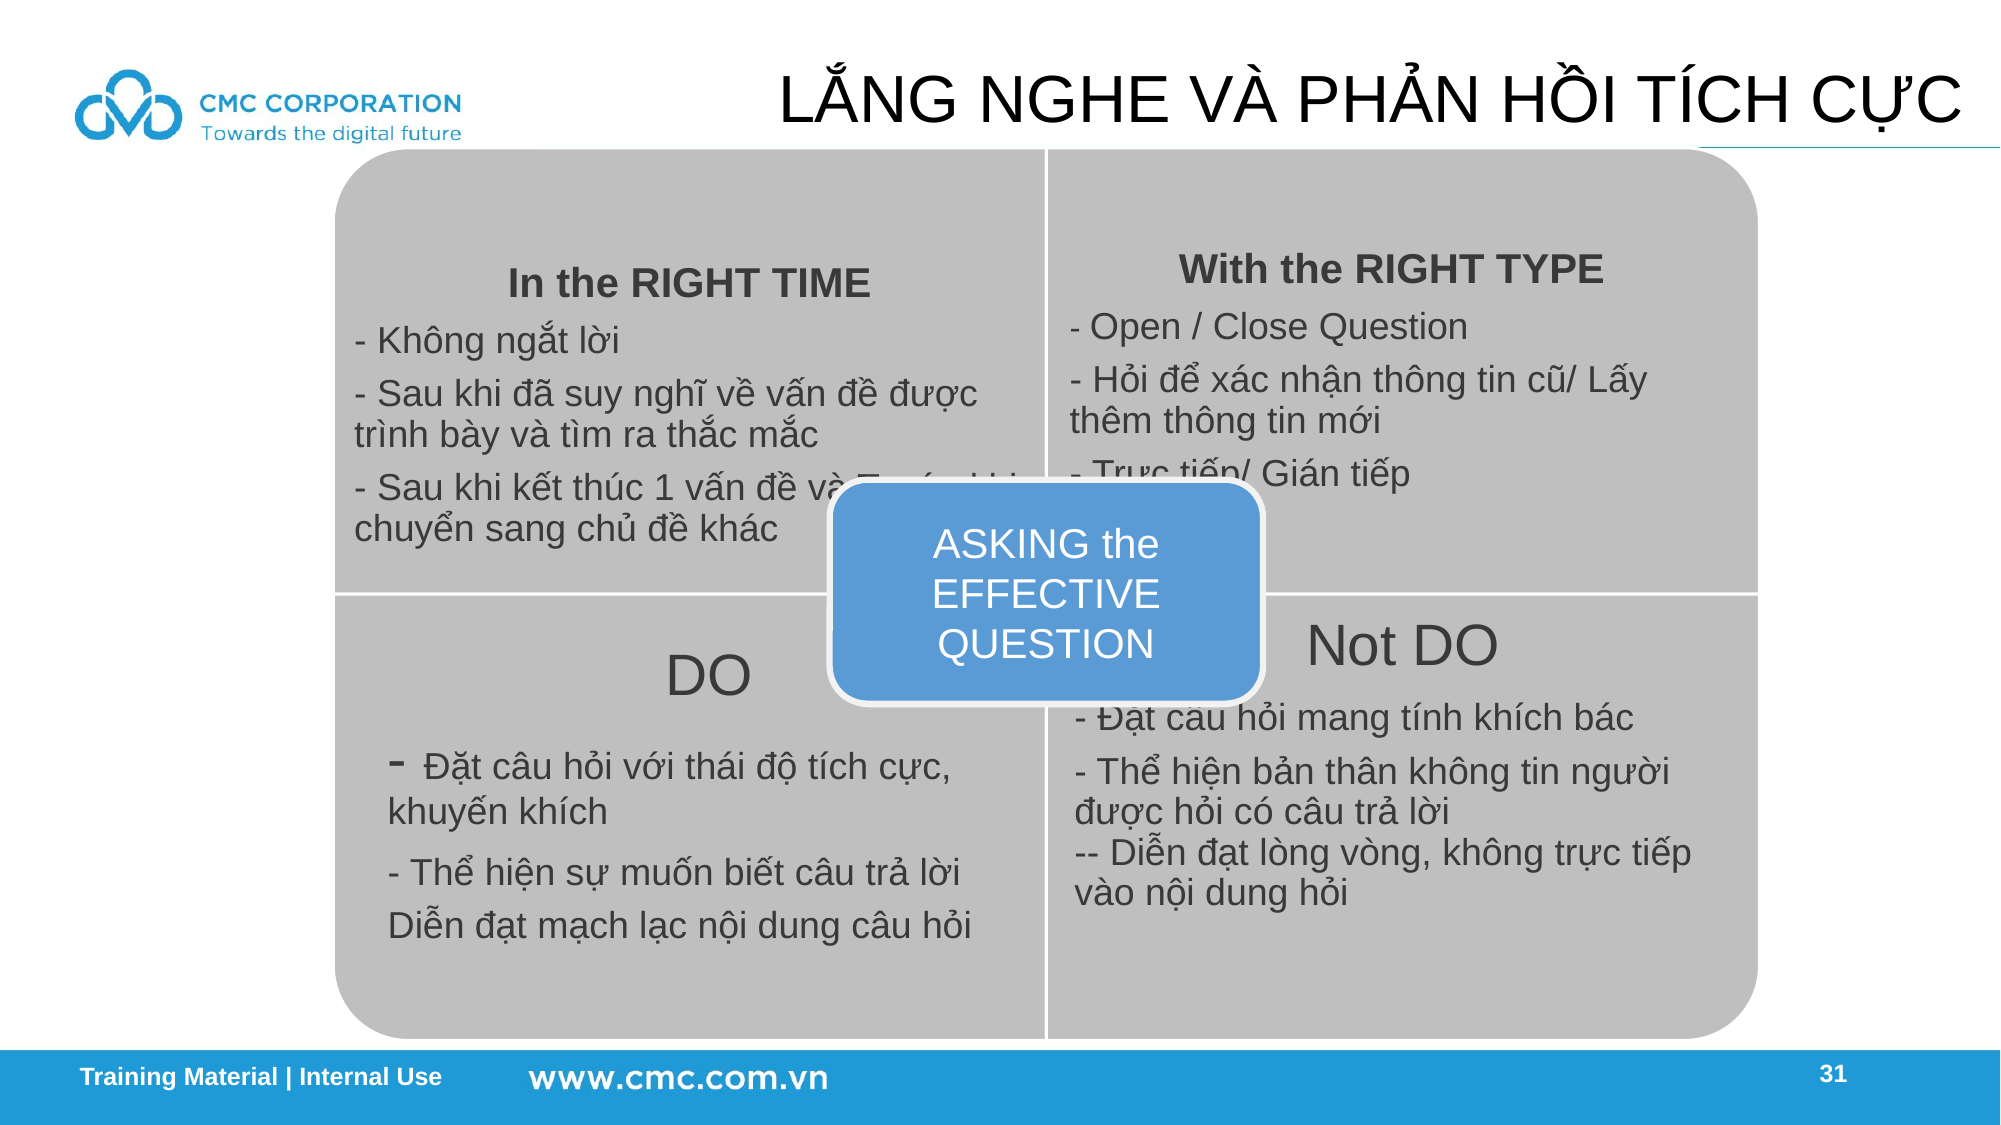

LẮNG NGHE VÀ PHẢN HỒI TÍCH CỰC

In the RIGHT TIME
- Không ngắt lời
- Sau khi đã suy nghĩ về vấn đề được trình bày và tìm ra thắc mắc
- Sau khi kết thúc 1 vấn đề và Trước khi chuyển sang chủ đề khác

With the RIGHT TYPE
- Open / Close Question
- Hỏi để xác nhận thông tin cũ/ Lấy thêm thông tin mới
- Trực tiếp/ Gián tiếp
 DO
- Đặt câu hỏi với thái độ tích cực, khuyến khích
- Thể hiện sự muốn biết câu trả lời
Diễn đạt mạch lạc nội dung câu hỏi

Not DO
- Đặt câu hỏi mang tính khích bác
- Thể hiện bản thân không tin người được hỏi có câu trả lời
-- Diễn đạt lòng vòng, không trực tiếp vào nội dung hỏi

ASKING the EFFECTIVE QUESTION
ASKING the EFFECTIVE QUESTION
31
Training Material | Internal Use